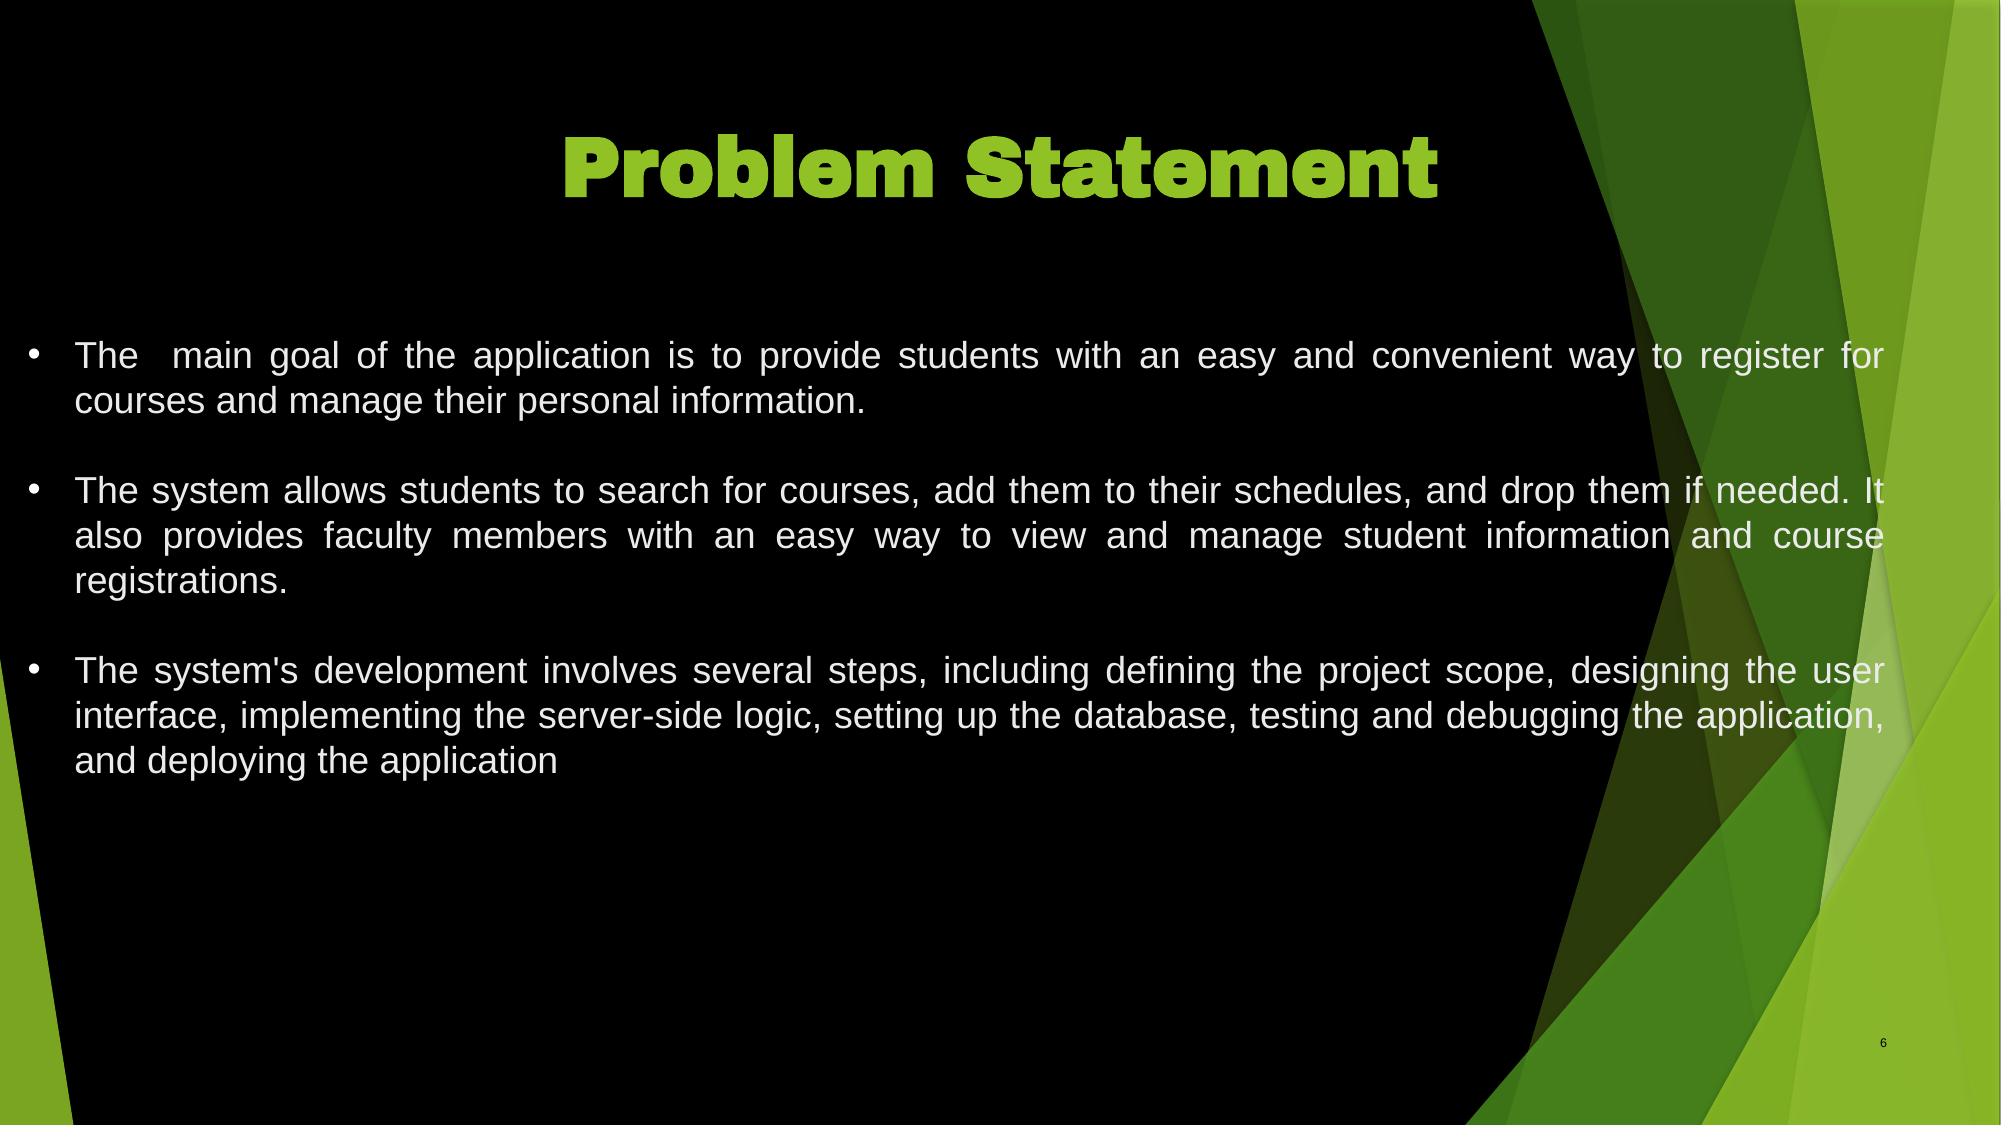

# Problem Statement
The  main goal of the application is to provide students with an easy and convenient way to register for courses and manage their personal information.

The system allows students to search for courses, add them to their schedules, and drop them if needed. It also provides faculty members with an easy way to view and manage student information and course registrations.

The system's development involves several steps, including defining the project scope, designing the user interface, implementing the server-side logic, setting up the database, testing and debugging the application, and deploying the application

6